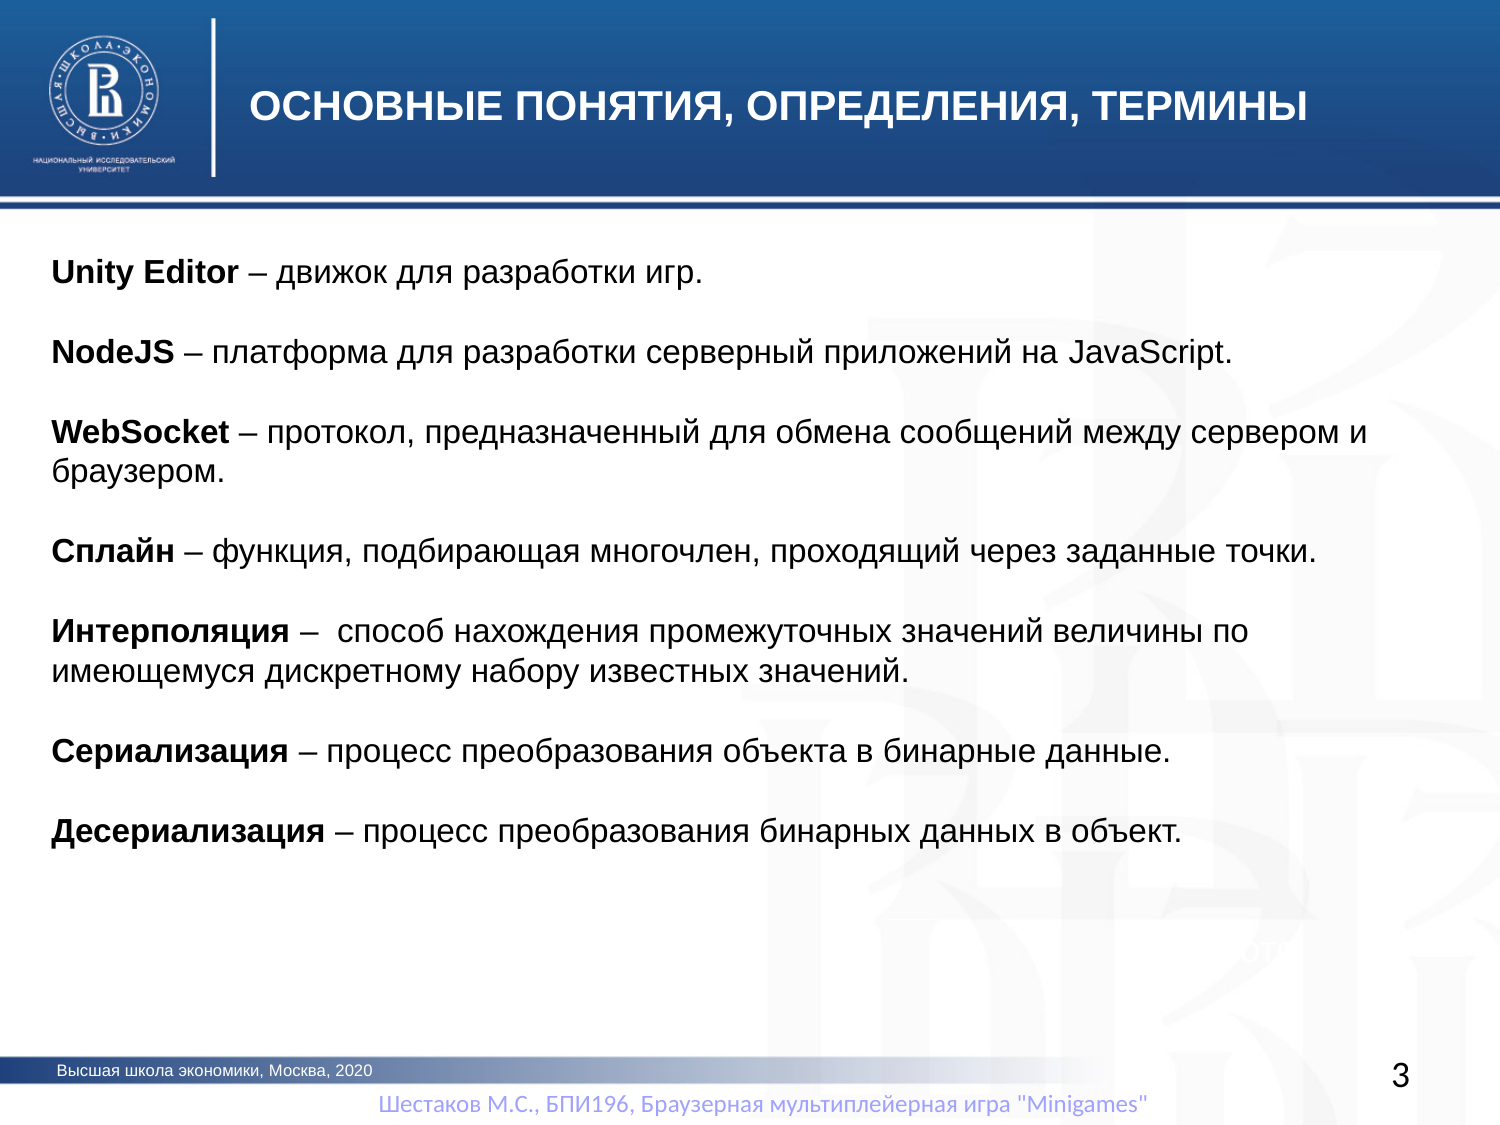

ОСНОВНЫЕ ПОНЯТИЯ, ОПРЕДЕЛЕНИЯ, ТЕРМИНЫ
Unity Editor – движок для разработки игр.

NodeJS – платформа для разработки серверный приложений на JavaScript.

WebSocket – протокол, предназначенный для обмена сообщений между сервером и браузером.

Сплайн – функция, подбирающая многочлен, проходящий через заданные точки.

Интерполяция –  способ нахождения промежуточных значений величины по имеющемуся дискретному набору известных значений.

Сериализация – процесс преобразования объекта в бинарные данные.

Десериализация – процесс преобразования бинарных данных в объект.
фото
3
Высшая школа экономики, Москва, 2020
Шестаков М.С., БПИ196, Браузерная мультиплейерная игра "Minigames"